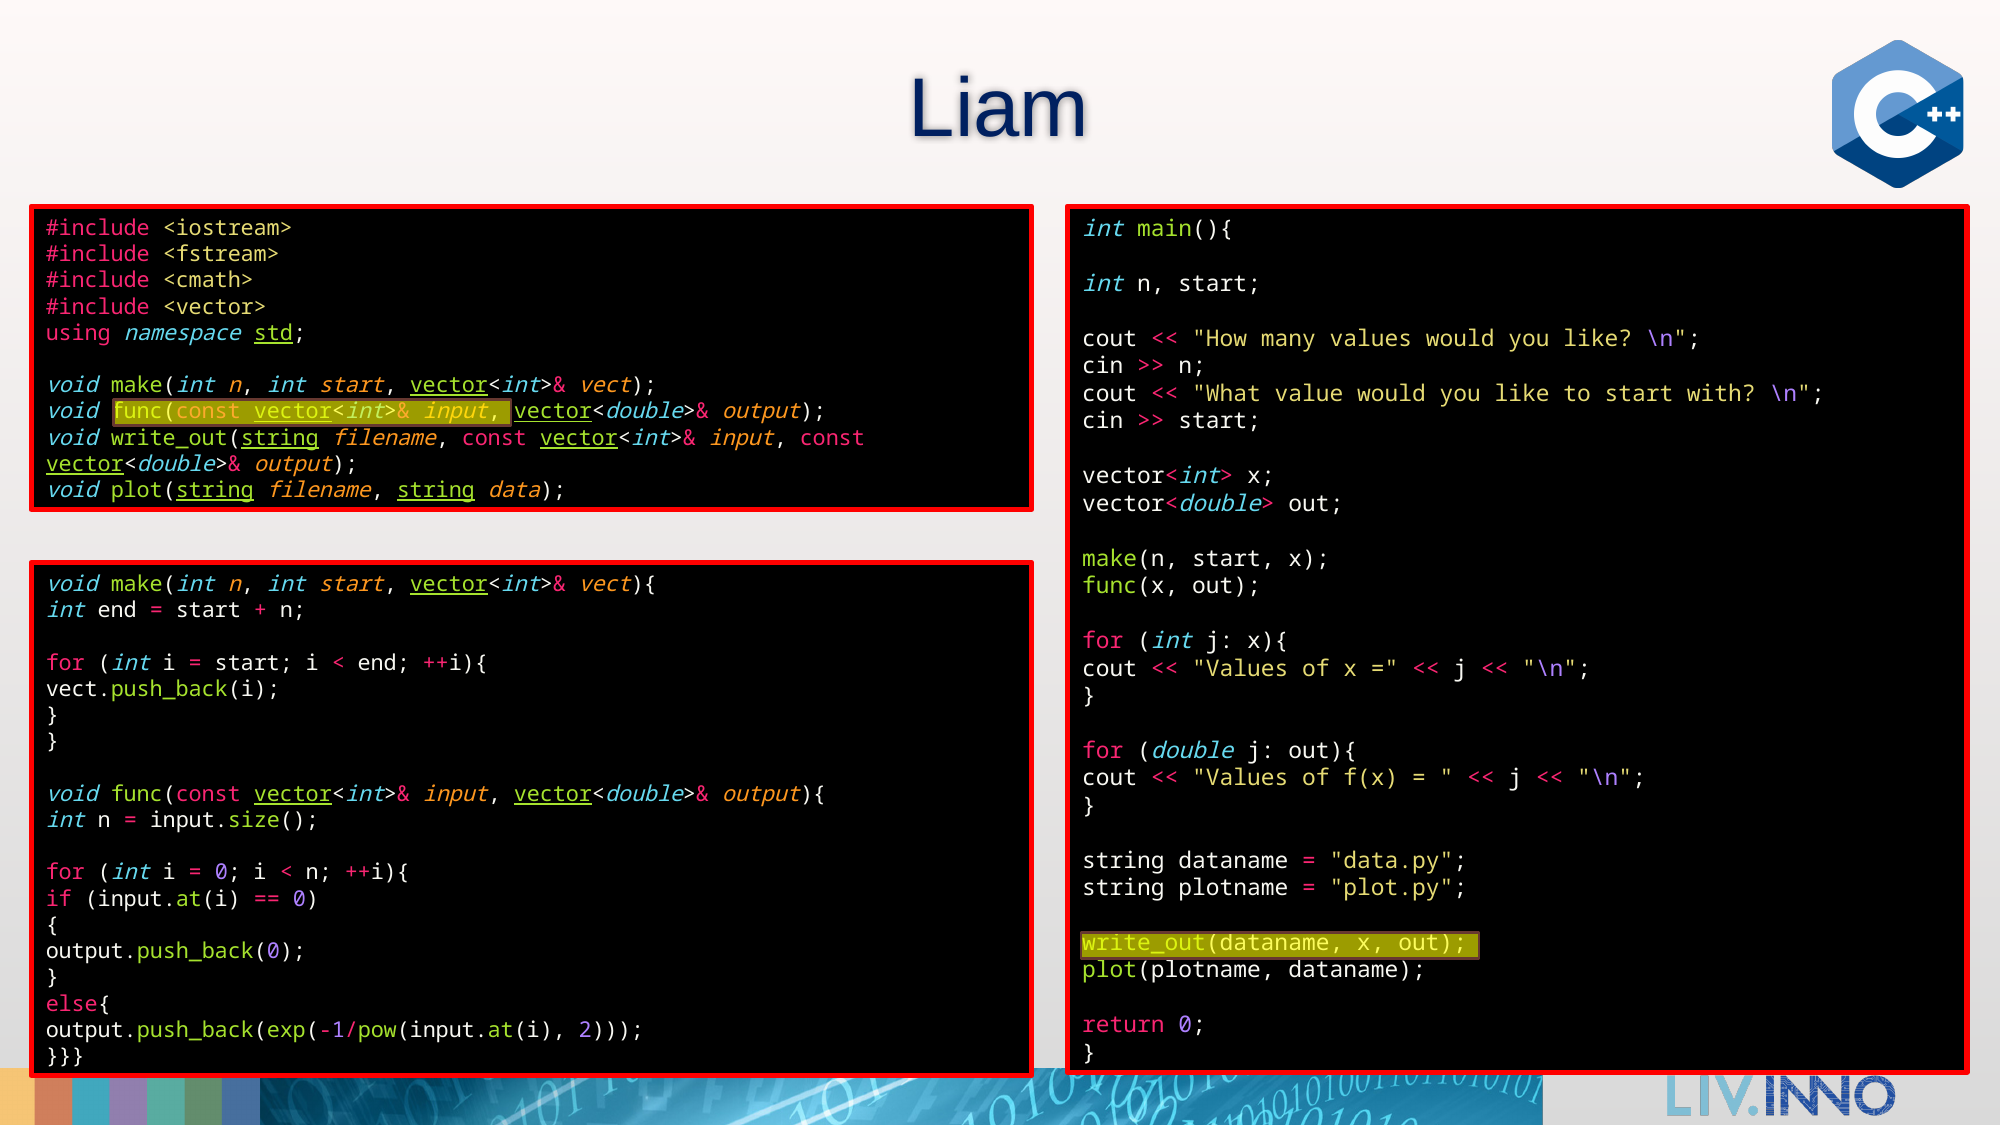

# Liam
#include <iostream>
#include <fstream>
#include <cmath>
#include <vector>
using namespace std;
void make(int n, int start, vector<int>& vect);
void func(const vector<int>& input, vector<double>& output);
void write_out(string filename, const vector<int>& input, const vector<double>& output);
void plot(string filename, string data);
int main(){
int n, start;
cout << "How many values would you like? \n";
cin >> n;
cout << "What value would you like to start with? \n";
cin >> start;
vector<int> x;
vector<double> out;
make(n, start, x);
func(x, out);
for (int j: x){
cout << "Values of x =" << j << "\n";
}
for (double j: out){
cout << "Values of f(x) = " << j << "\n";
}
string dataname = "data.py";
string plotname = "plot.py";
write_out(dataname, x, out);
plot(plotname, dataname);
return 0;
}

void make(int n, int start, vector<int>& vect){
int end = start + n;
for (int i = start; i < end; ++i){
vect.push_back(i);
}
}
void func(const vector<int>& input, vector<double>& output){
int n = input.size();
for (int i = 0; i < n; ++i){
if (input.at(i) == 0)
{
output.push_back(0);
}
else{
output.push_back(exp(-1/pow(input.at(i), 2)));
}}}